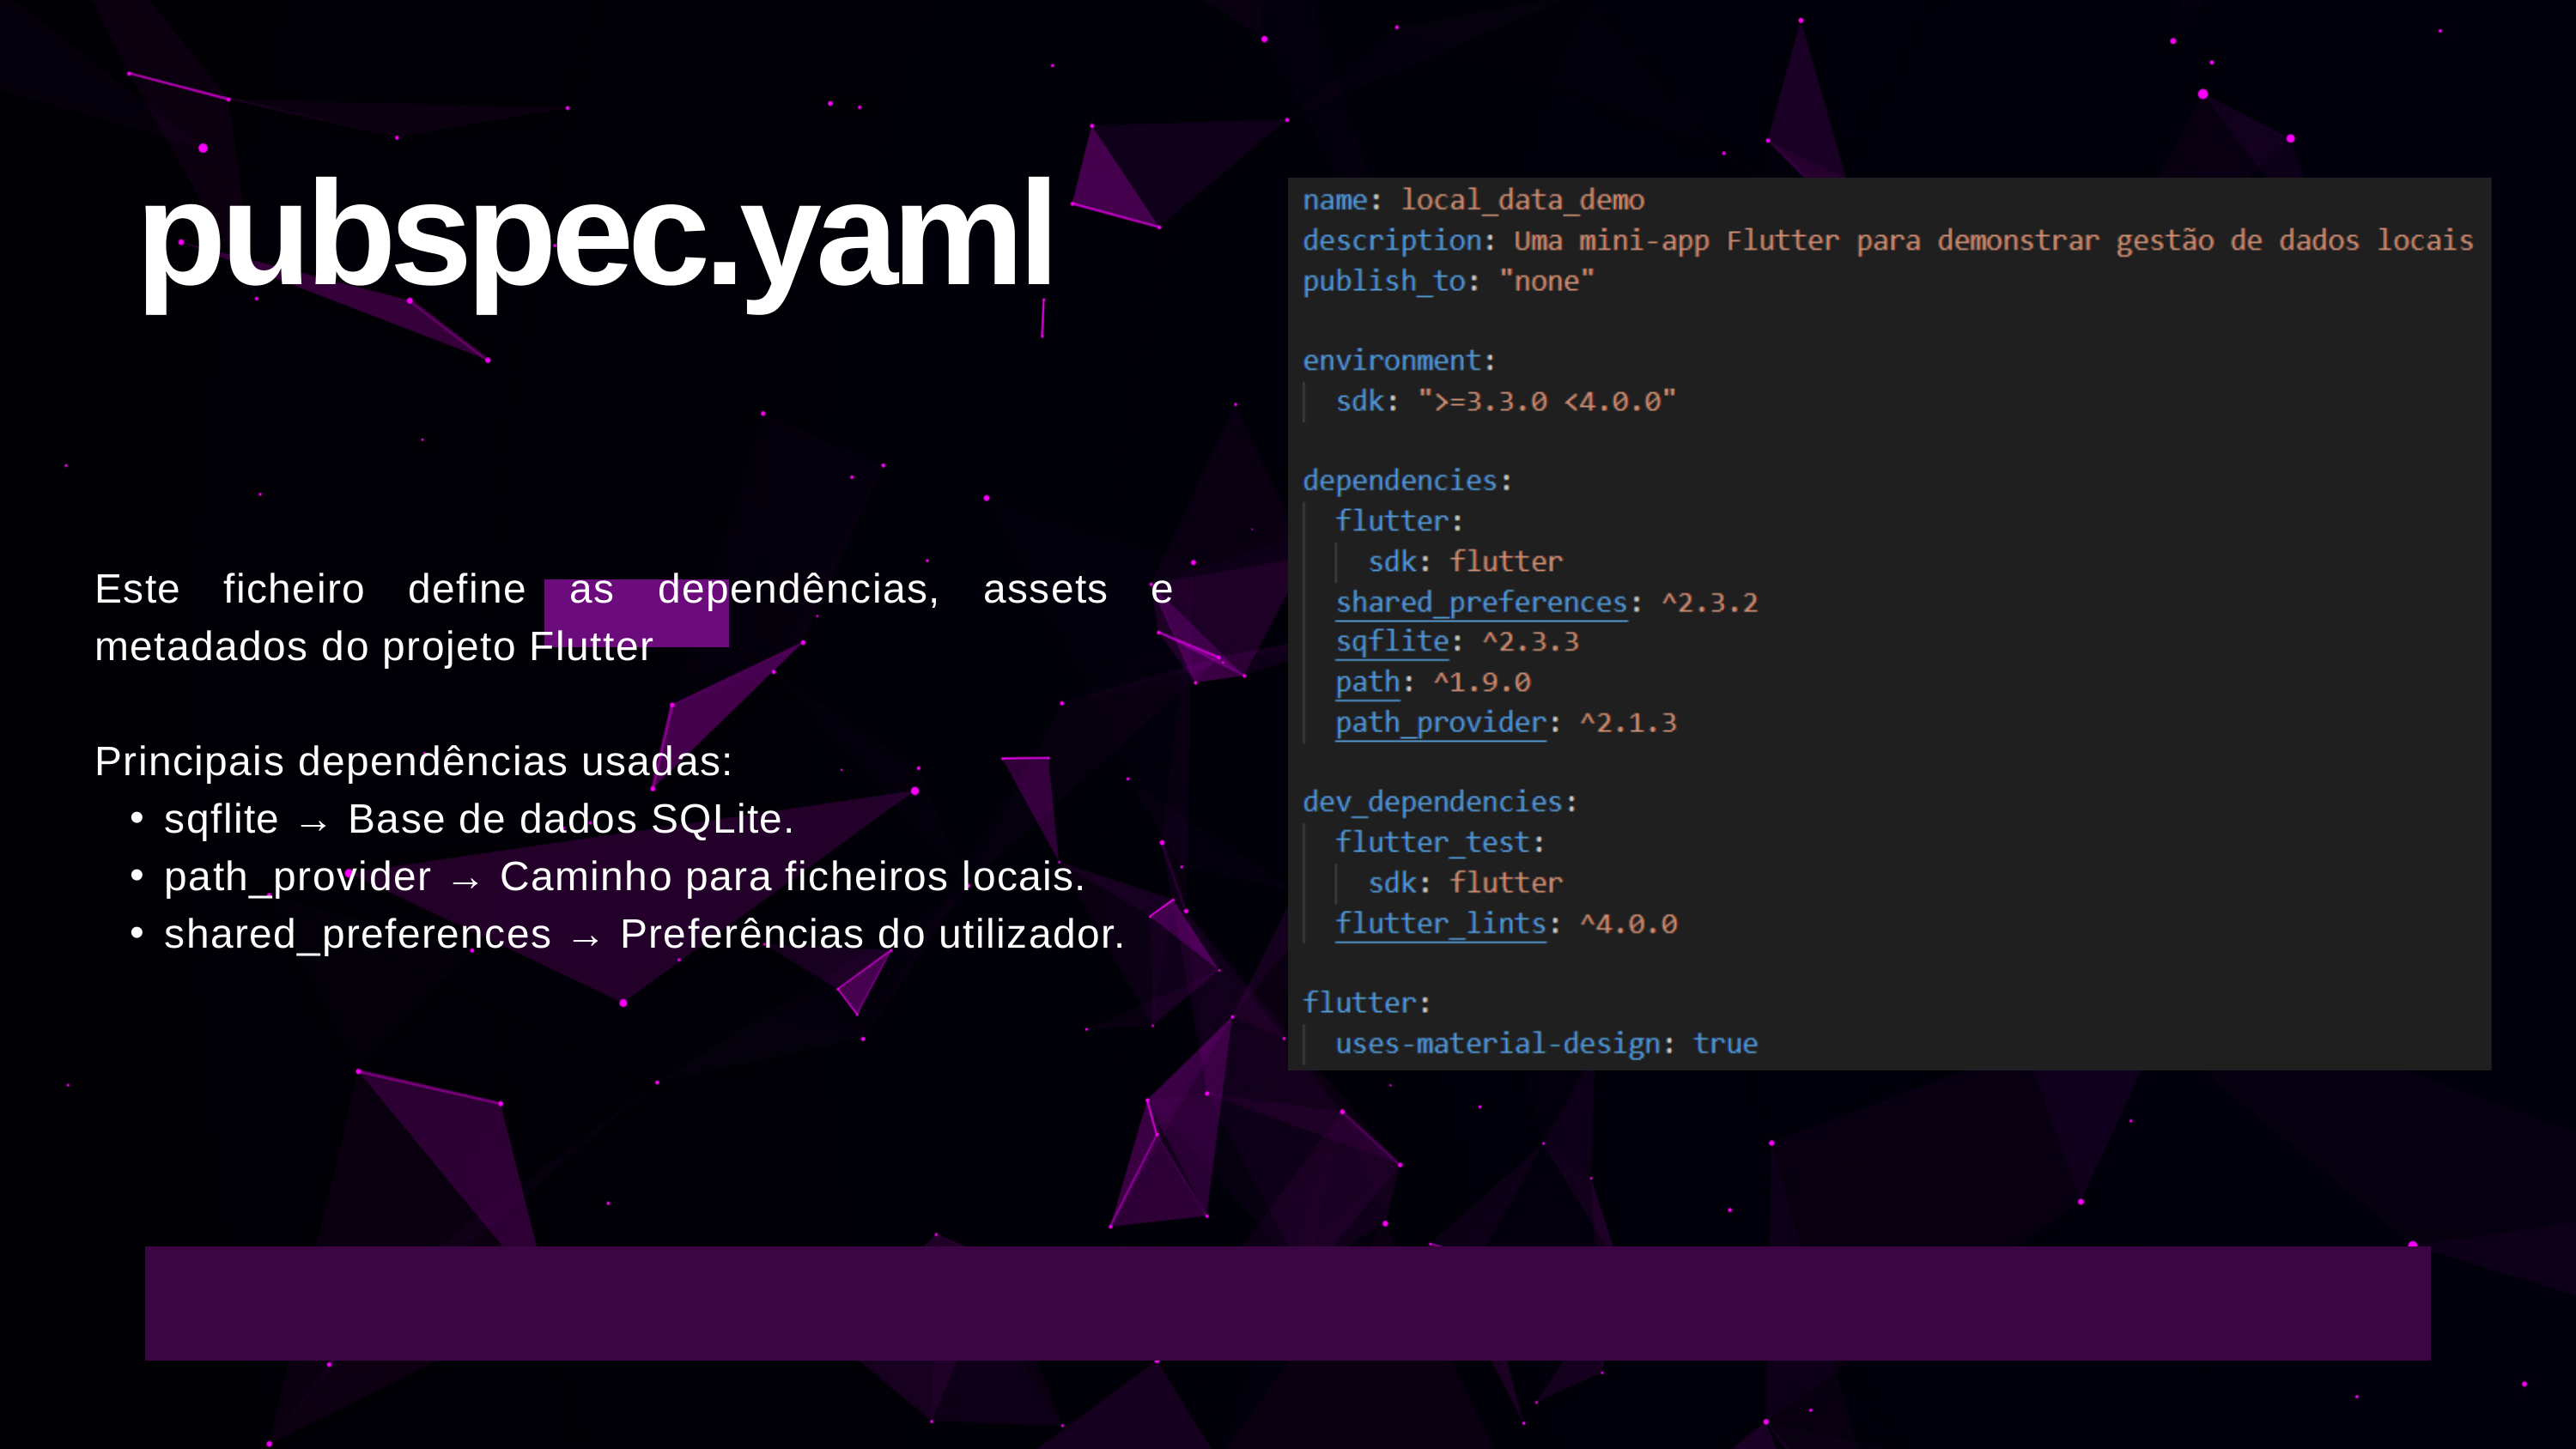

pubspec.yaml

Este ficheiro define as dependências, assets e metadados do projeto Flutter

Principais dependências usadas:
sqflite → Base de dados SQLite.
path_provider → Caminho para ficheiros locais.
shared_preferences → Preferências do utilizador.